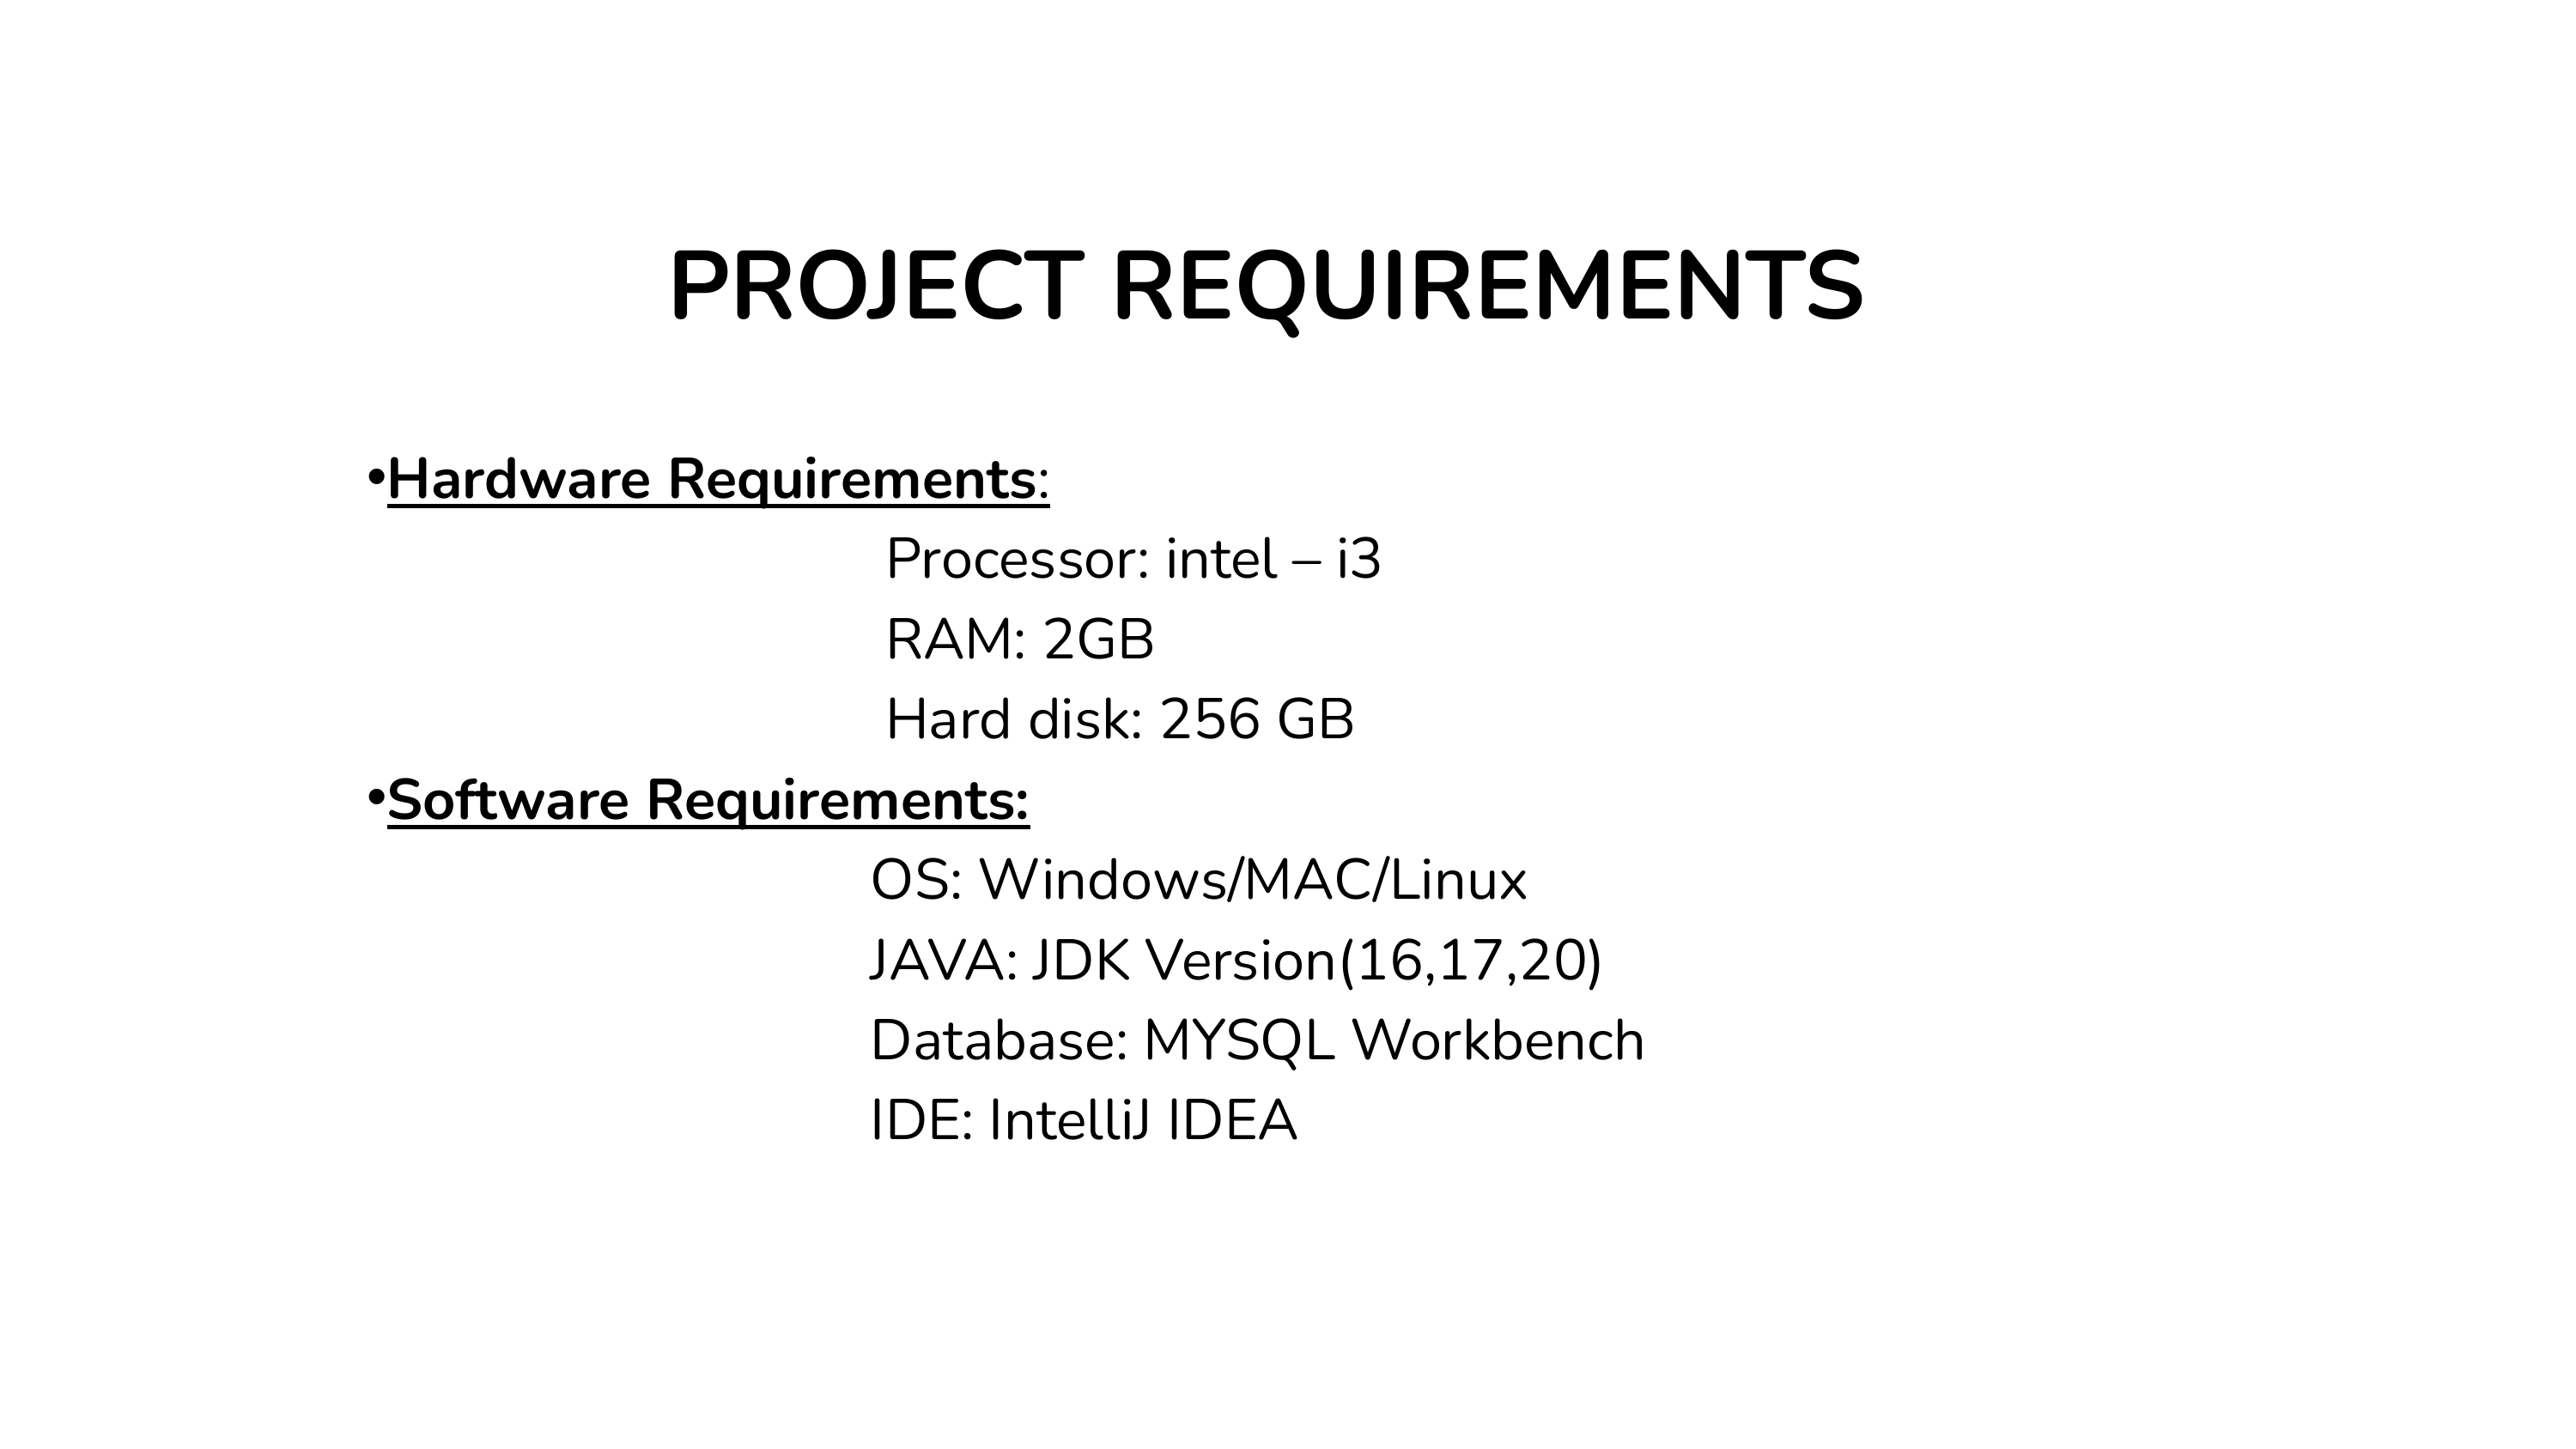

# PROJECT REQUIREMENTS
Hardware Requirements:
                                   Processor: intel – i3
                                   RAM: 2GB
                                   Hard disk: 256 GB
Software Requirements:
                                  OS: Windows/MAC/Linux
                                  JAVA: JDK Version(16,17,20)
                                  Database: MYSQL Workbench
                                  IDE: IntelliJ IDEA